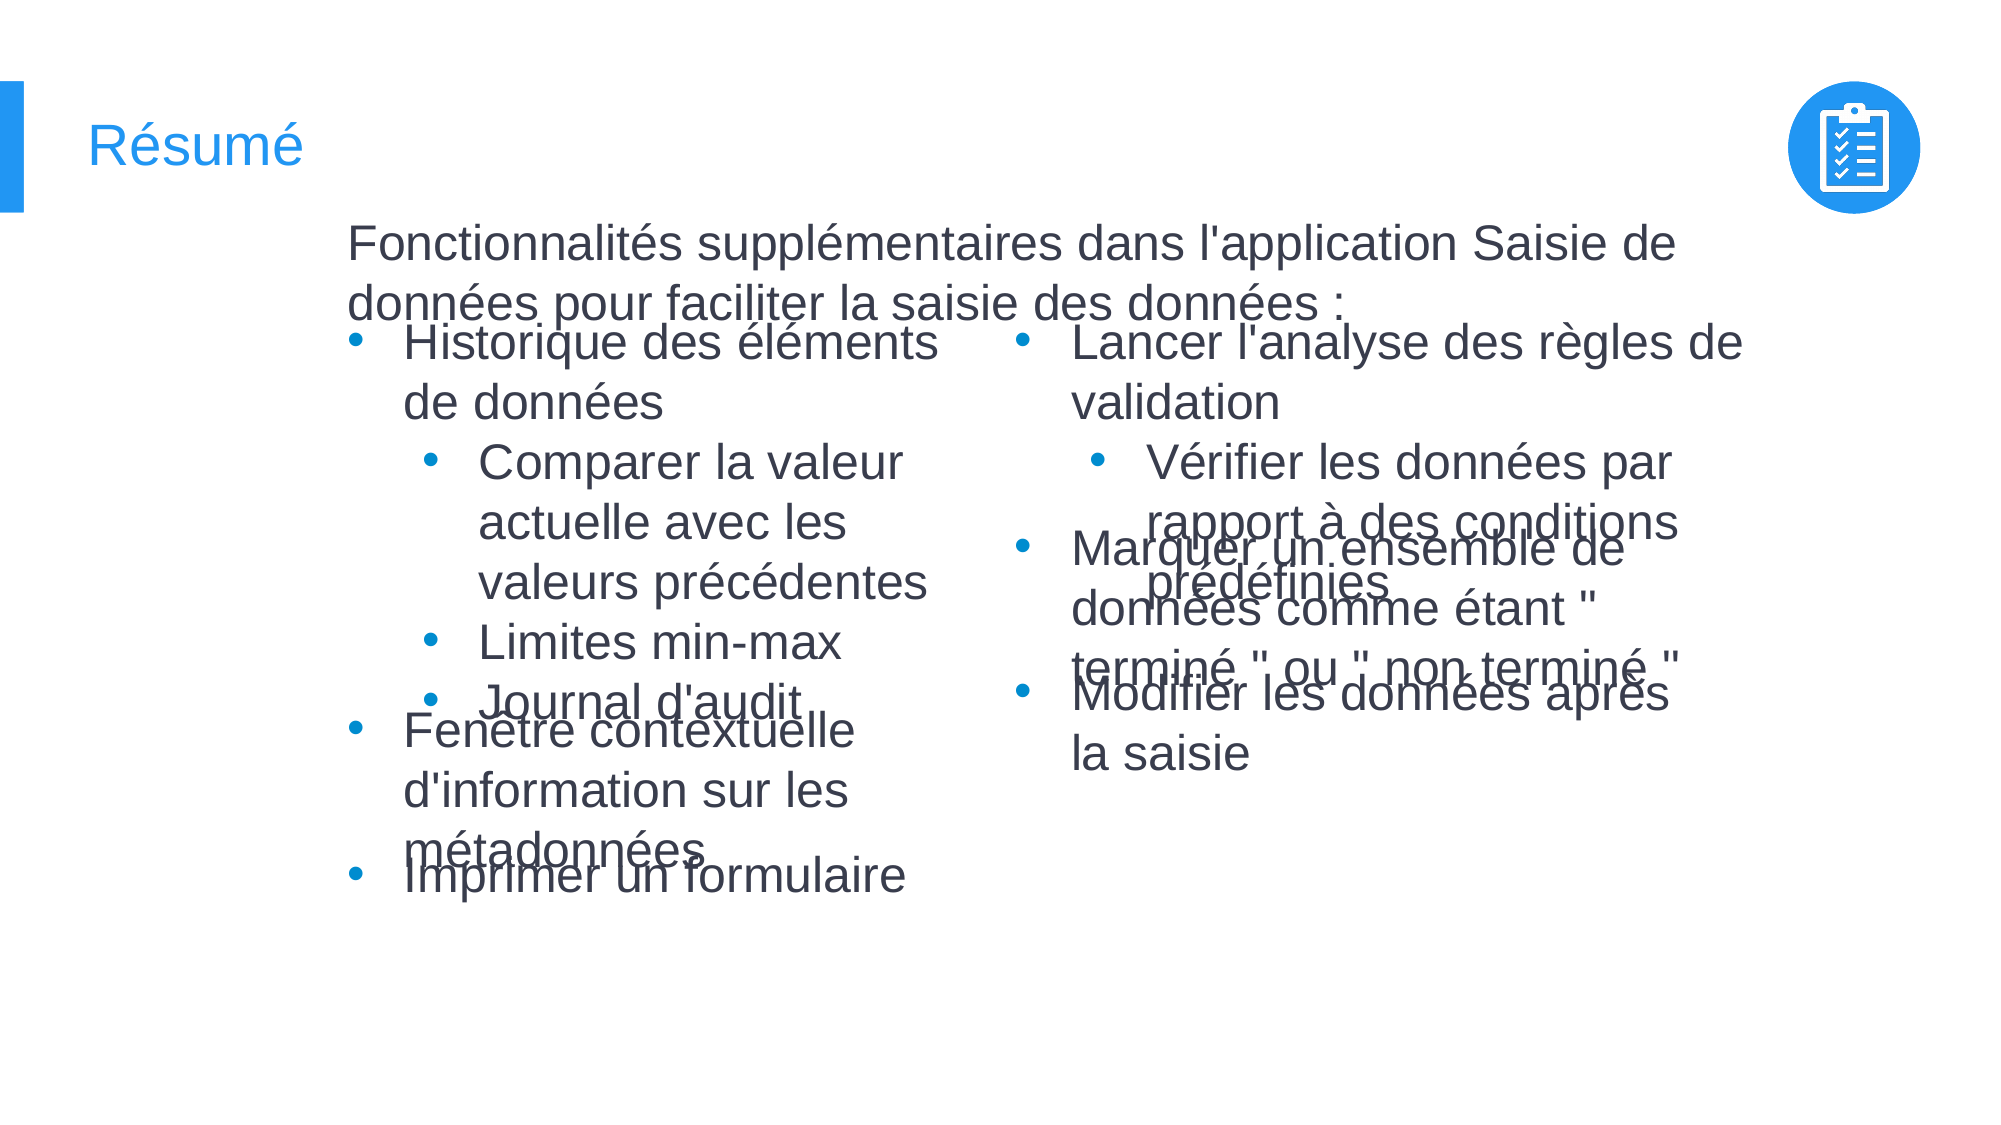

# Résumé
Fonctionnalités supplémentaires dans l'application Saisie de données pour faciliter la saisie des données :
Historique des éléments de données
Comparer la valeur actuelle avec les valeurs précédentes
Limites min-max
Journal d'audit
Lancer l'analyse des règles de validation
Vérifier les données par rapport à des conditions prédéfinies
Marquer un ensemble de données comme étant " terminé " ou " non terminé "
Modifier les données après la saisie
Fenêtre contextuelle d'information sur les métadonnées
Imprimer un formulaire